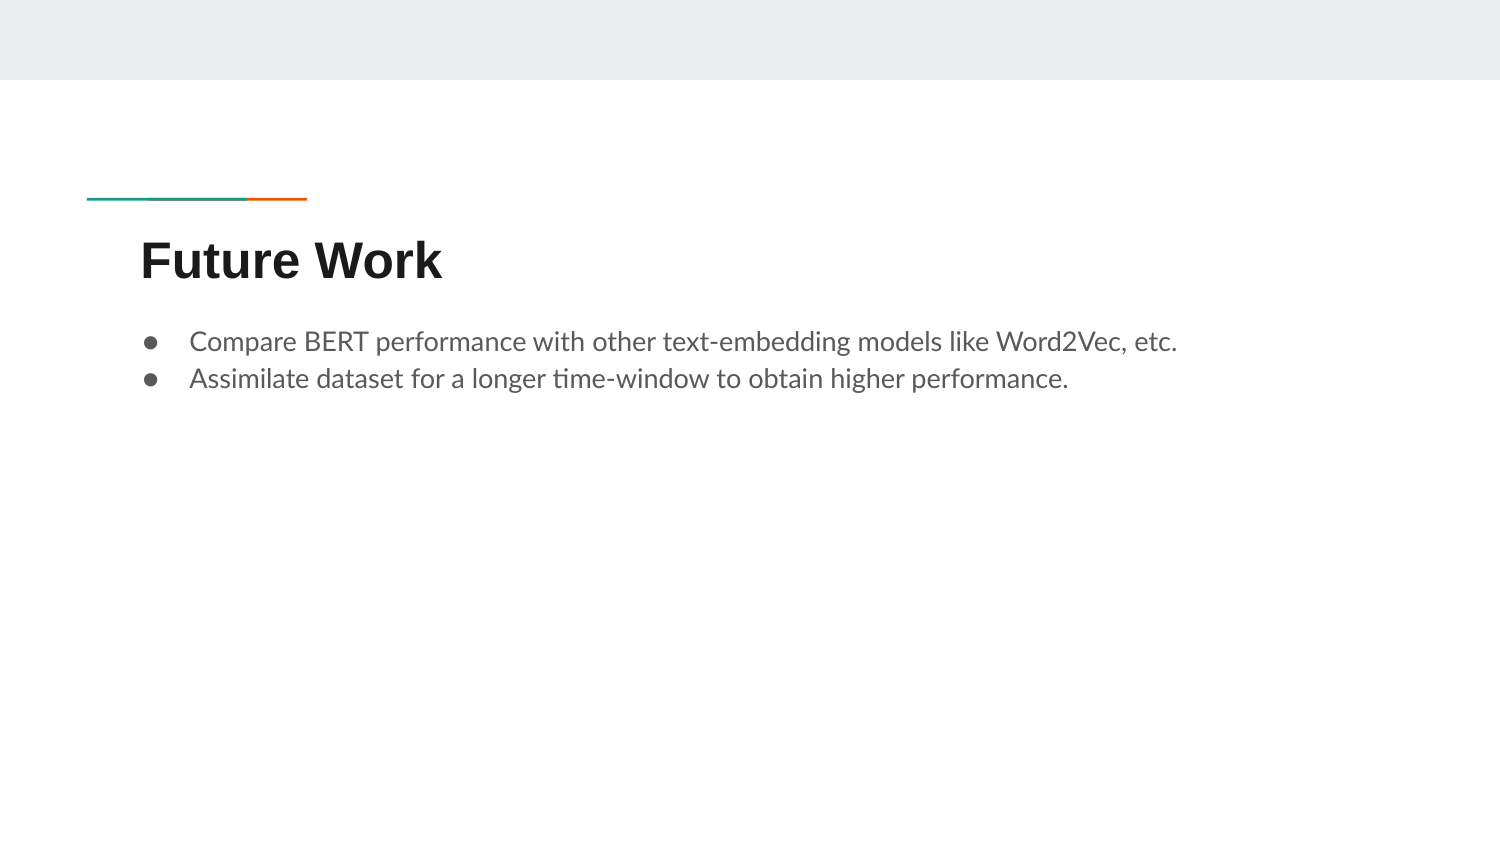

# Future Work
Compare BERT performance with other text-embedding models like Word2Vec, etc.
Assimilate dataset for a longer time-window to obtain higher performance.